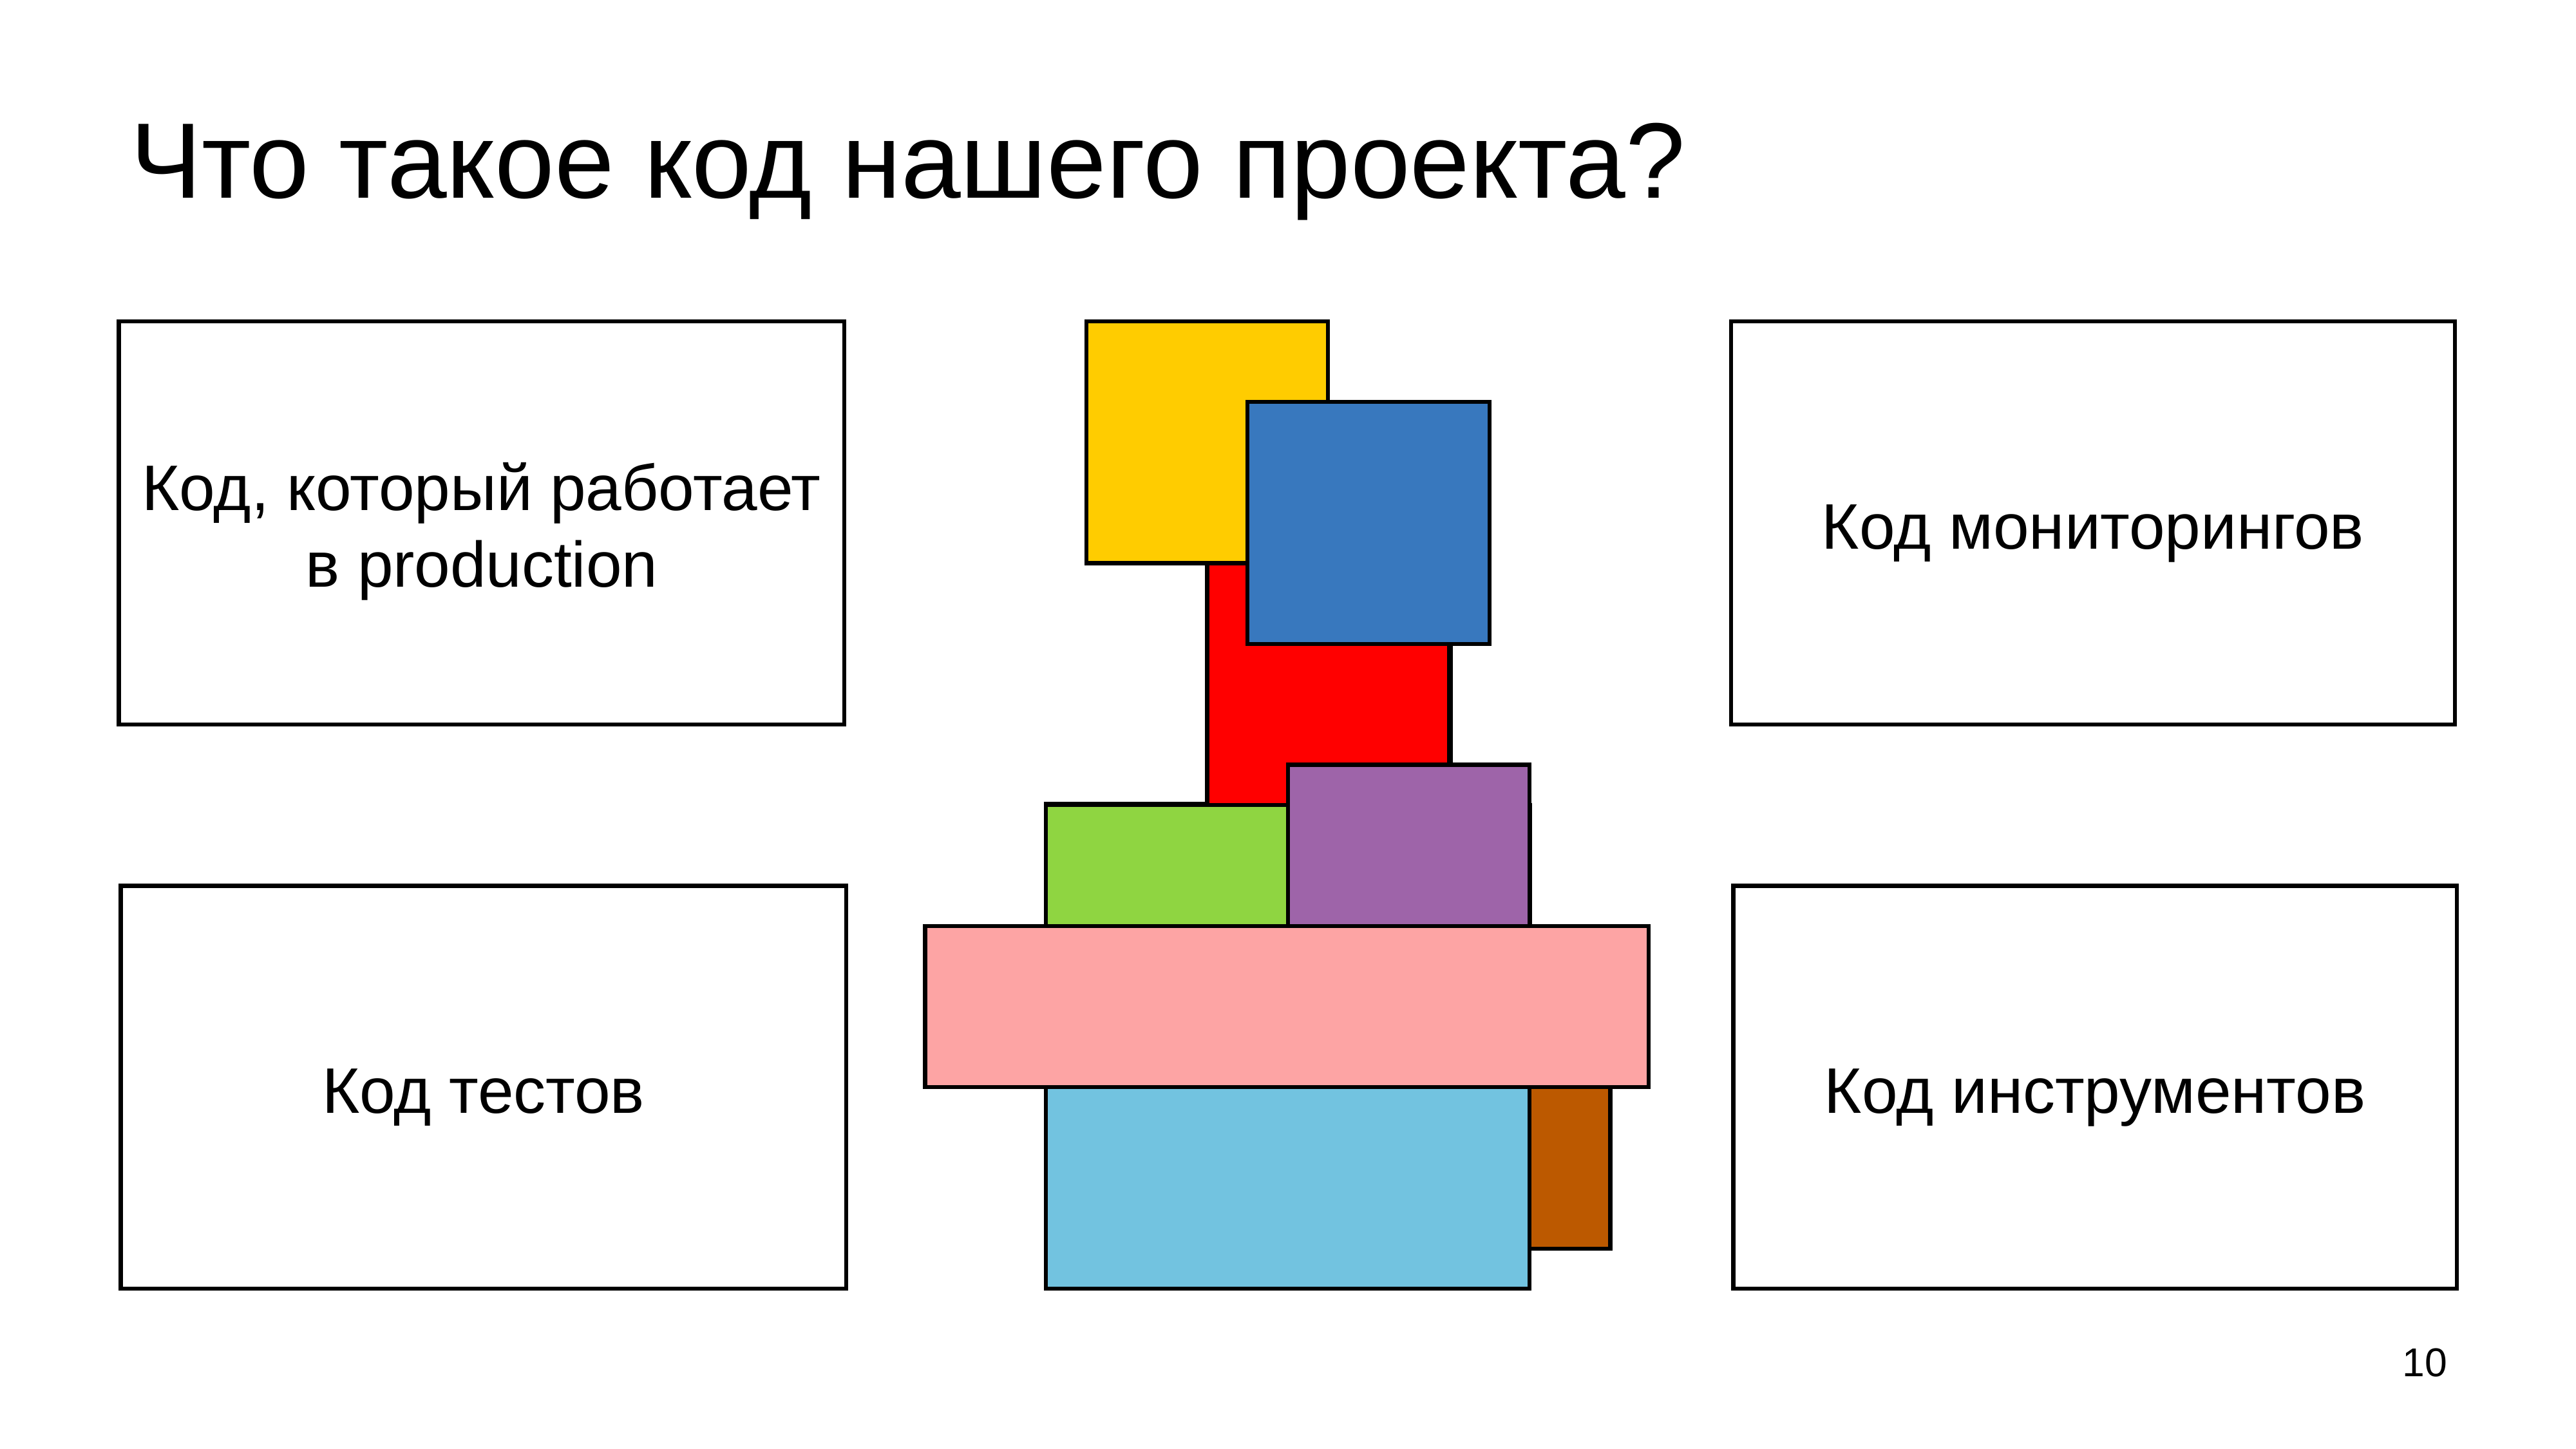

# Что такое код нашего проекта?
Код, который работает в production

Код мониторингов

Код инструментов
Код тестов

10